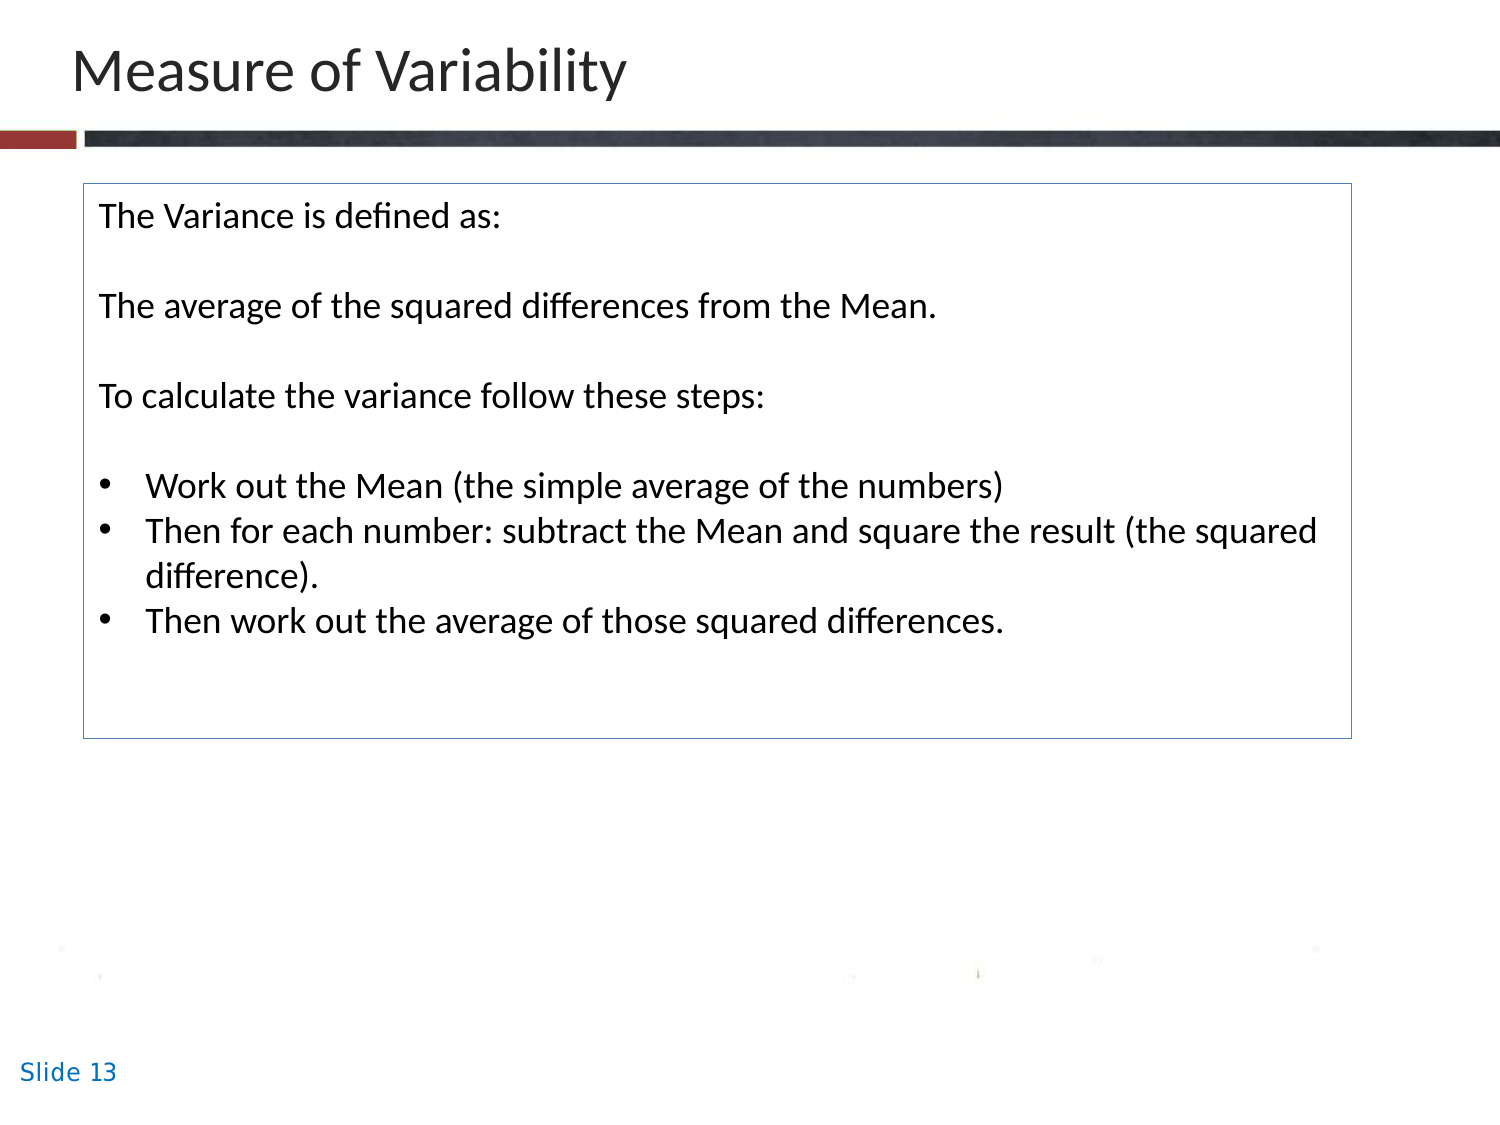

Measure of Variability
The Variance is defined as:

The average of the squared differences from the Mean.

To calculate the variance follow these steps:

Work out the Mean (the simple average of the numbers)
Then for each number: subtract the Mean and square the result (the squared difference).
Then work out the average of those squared differences.